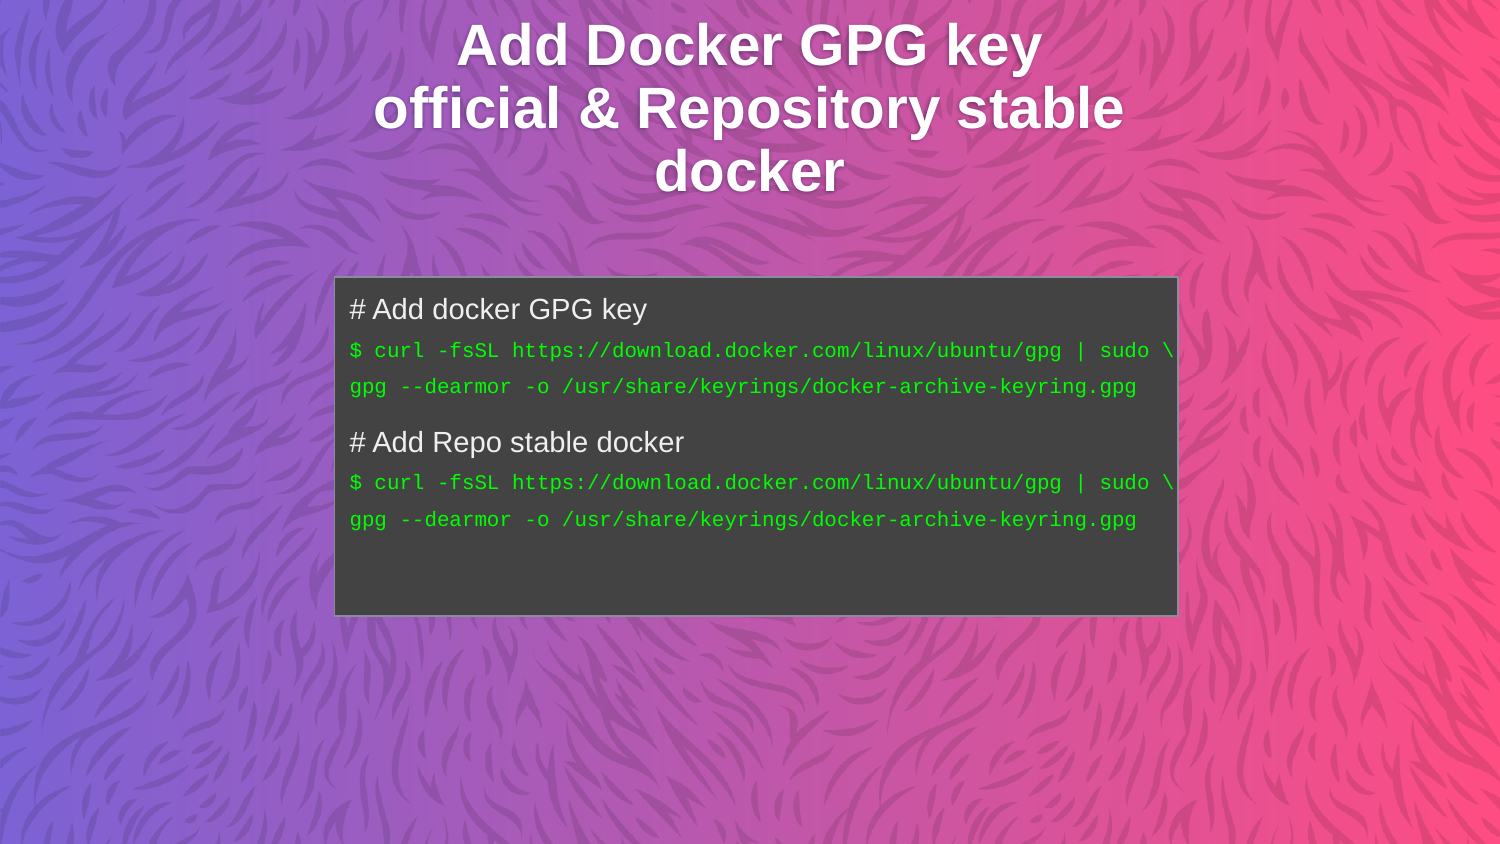

Add Docker GPG key official & Repository stable docker
# Add docker GPG key
$ curl -fsSL https://download.docker.com/linux/ubuntu/gpg | sudo \ gpg --dearmor -o /usr/share/keyrings/docker-archive-keyring.gpg
# Add Repo stable docker
$ curl -fsSL https://download.docker.com/linux/ubuntu/gpg | sudo \ gpg --dearmor -o /usr/share/keyrings/docker-archive-keyring.gpg